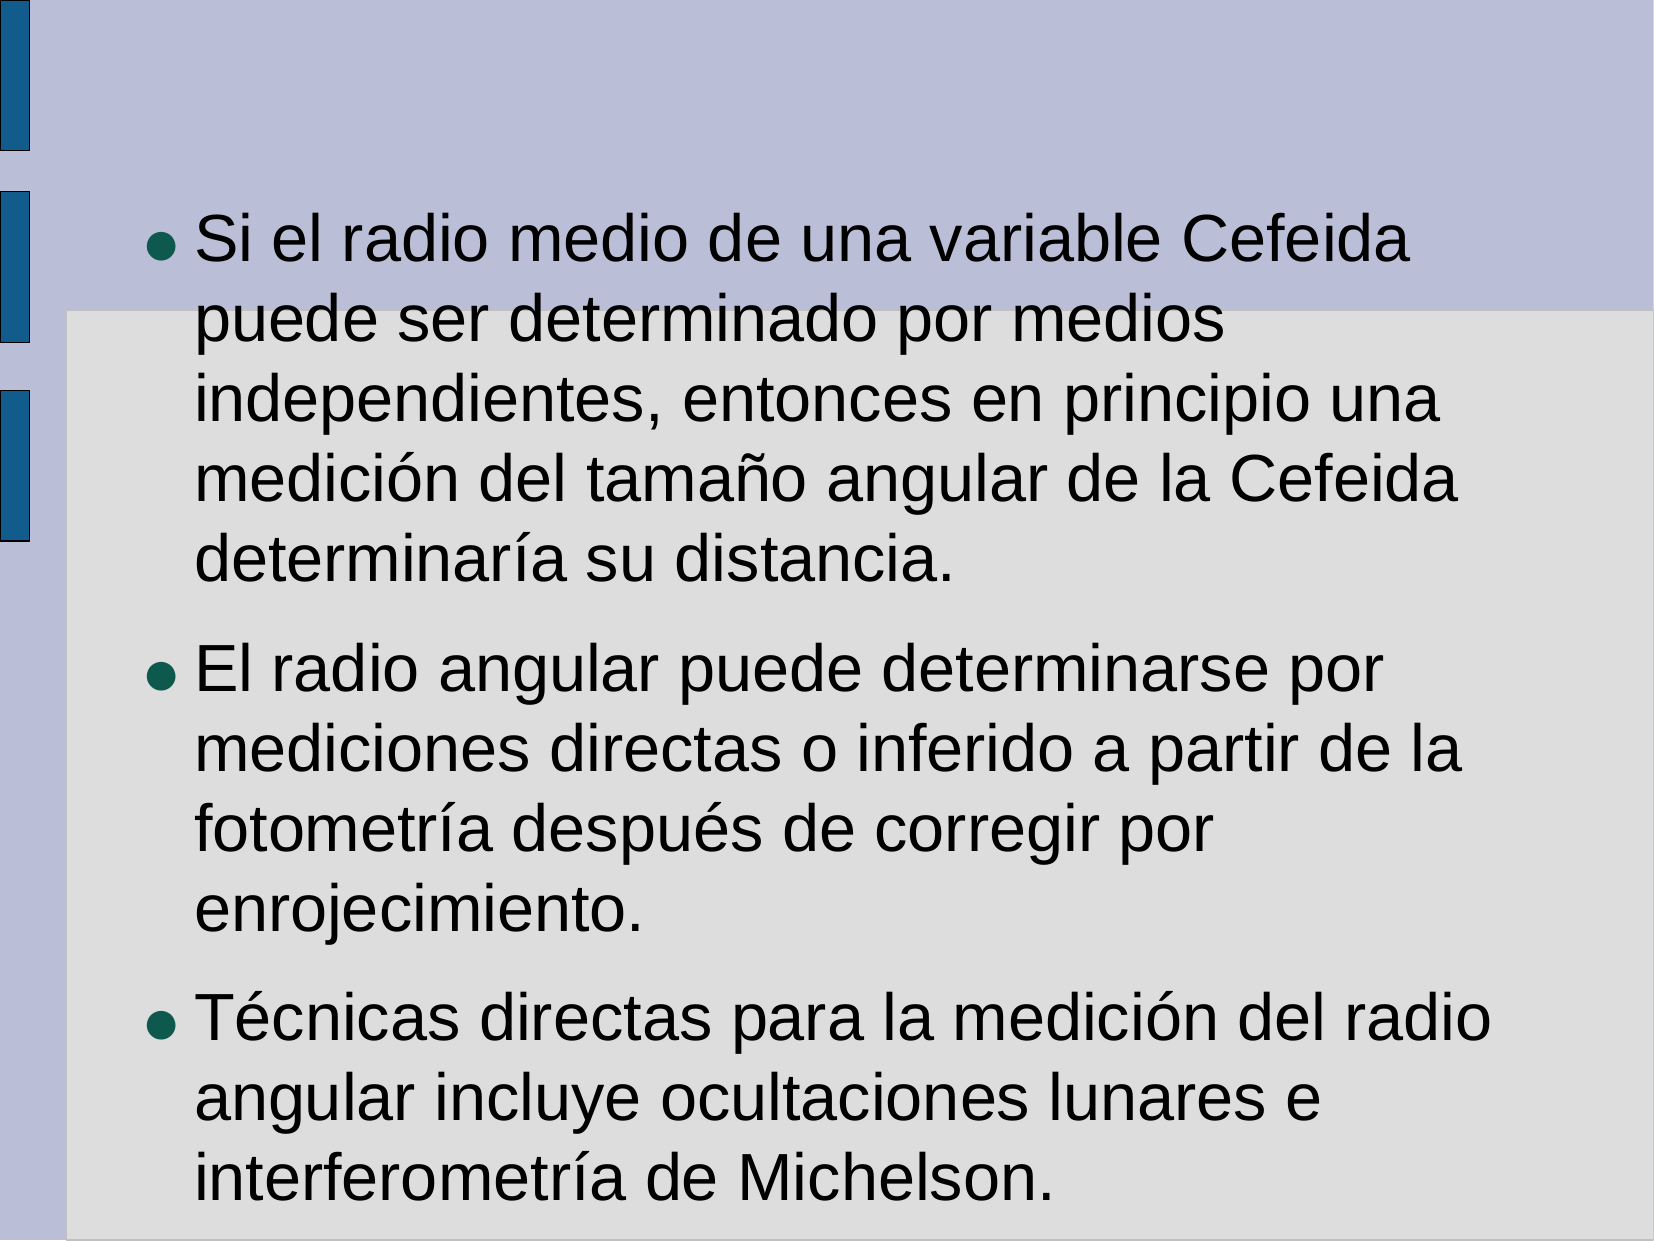

Si el radio medio de una variable Cefeida puede ser determinado por medios independientes, entonces en principio una medición del tamaño angular de la Cefeida determinaría su distancia.
El radio angular puede determinarse por mediciones directas o inferido a partir de la fotometría después de corregir por enrojecimiento.
Técnicas directas para la medición del radio angular incluye ocultaciones lunares e interferometría de Michelson.